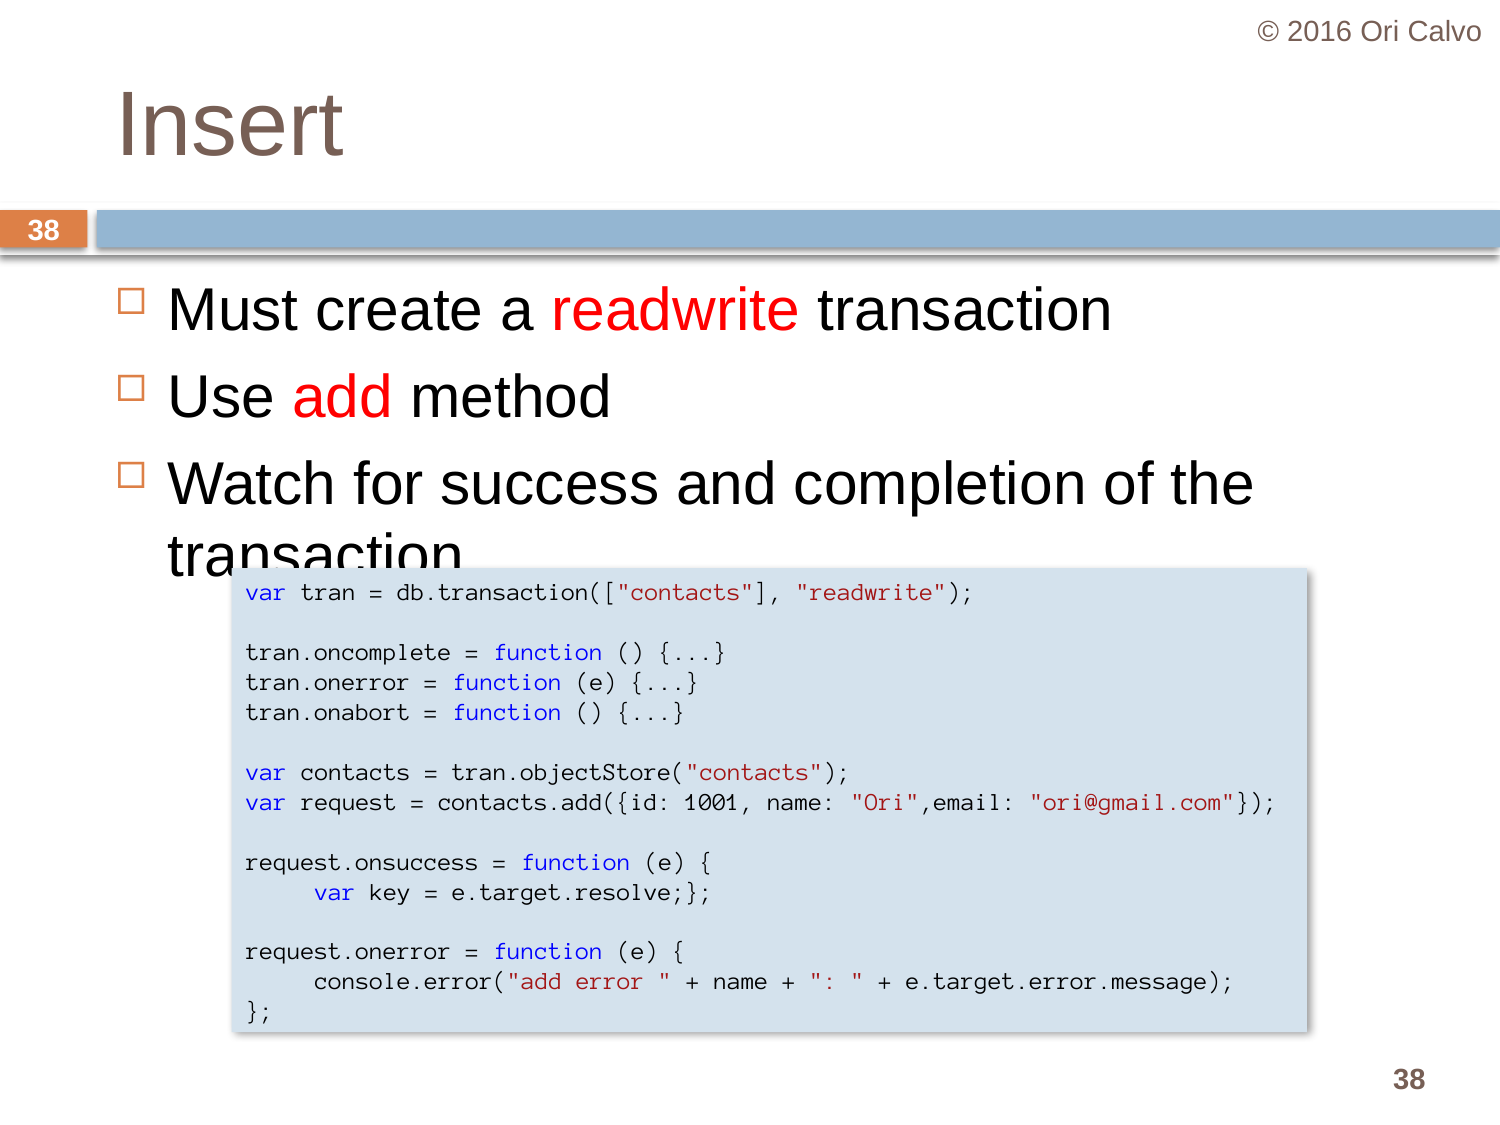

© 2016 Ori Calvo
# Insert
38
Must create a readwrite transaction
Use add method
Watch for success and completion of the transaction
var tran = db.transaction(["contacts"], "readwrite");

tran.oncomplete = function () {...}
tran.onerror = function (e) {...}
tran.onabort = function () {...}

var contacts = tran.objectStore("contacts");
var request = contacts.add({id: 1001, name: "Ori",email: "ori@gmail.com"});

request.onsuccess = function (e) {
     var key = e.target.resolve;};

request.onerror = function (e) {
     console.error("add error " + name + ": " + e.target.error.message);
};